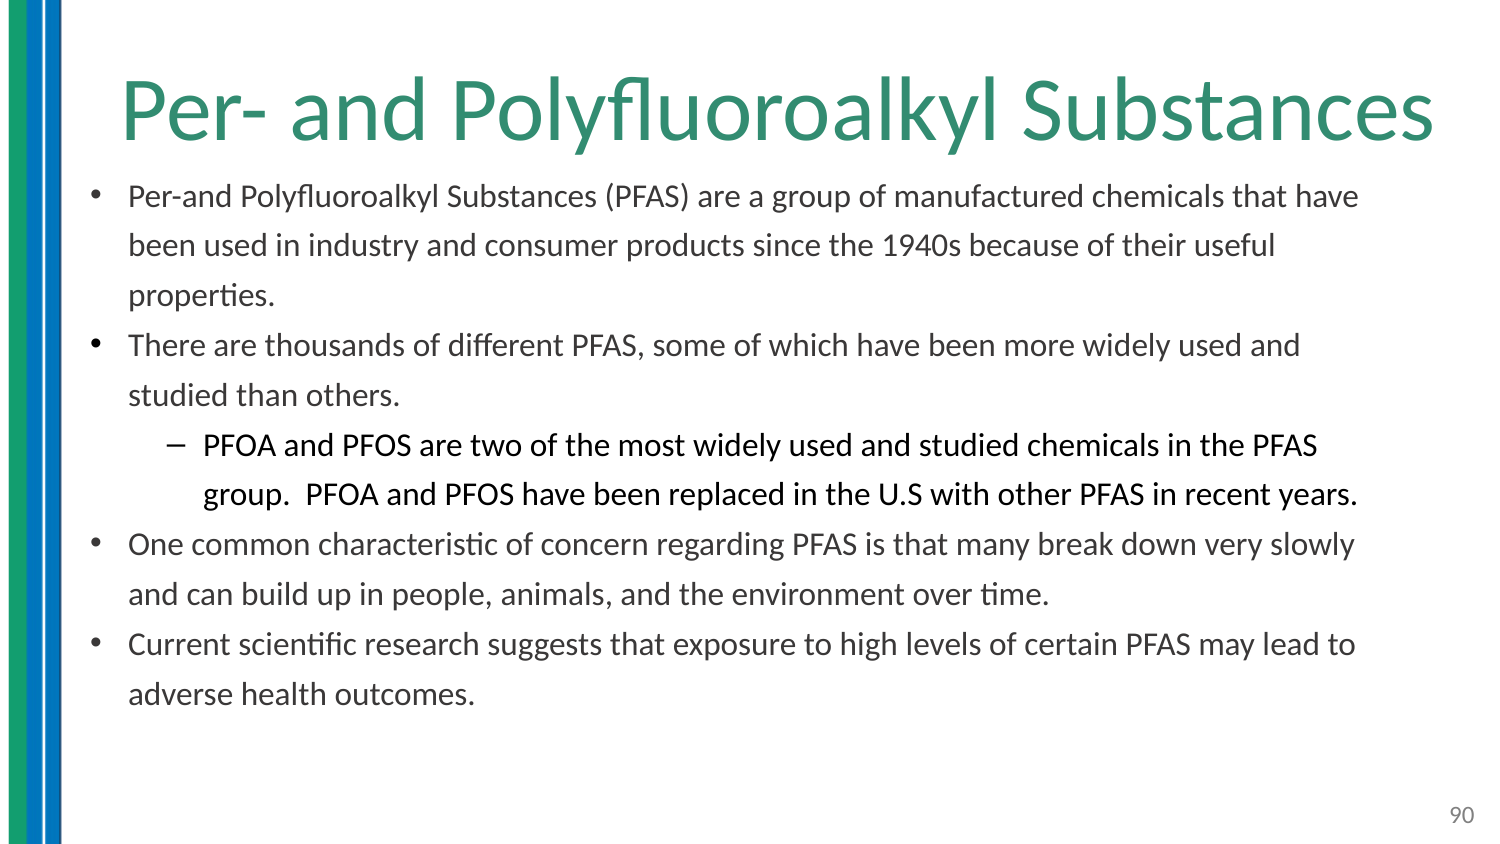

# Per- and Polyfluoroalkyl Substances
Per-and Polyfluoroalkyl Substances (PFAS) are a group of manufactured chemicals that have been used in industry and consumer products since the 1940s because of their useful properties.
There are thousands of different PFAS, some of which have been more widely used and studied than others.
PFOA and PFOS are two of the most widely used and studied chemicals in the PFAS group.  PFOA and PFOS have been replaced in the U.S with other PFAS in recent years.
One common characteristic of concern regarding PFAS is that many break down very slowly and can build up in people, animals, and the environment over time.
Current scientific research suggests that exposure to high levels of certain PFAS may lead to adverse health outcomes.